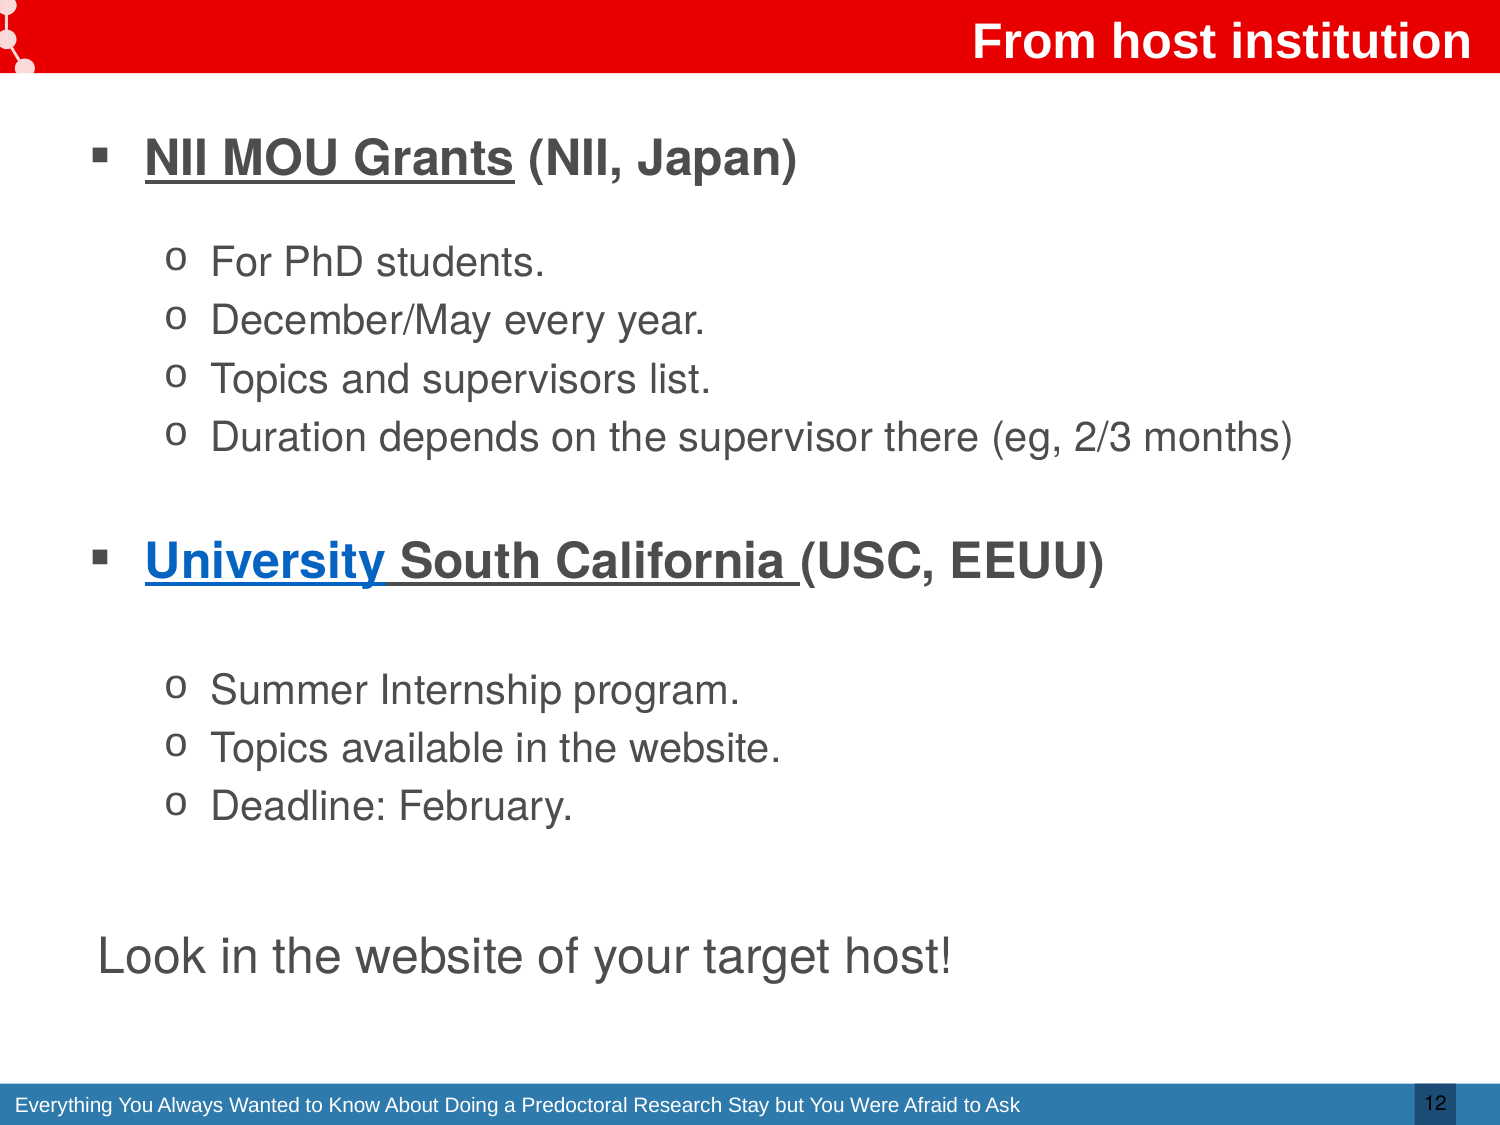

# From host institution
NII MOU Grants (NII, Japan)

For PhD students.
December/May every year.
Topics and supervisors list.
Duration depends on the supervisor there (eg, 2/3 months)

University South California (USC, EEUU)

Summer Internship program.
Topics available in the website.
Deadline: February.

Look in the website of your target host!
12